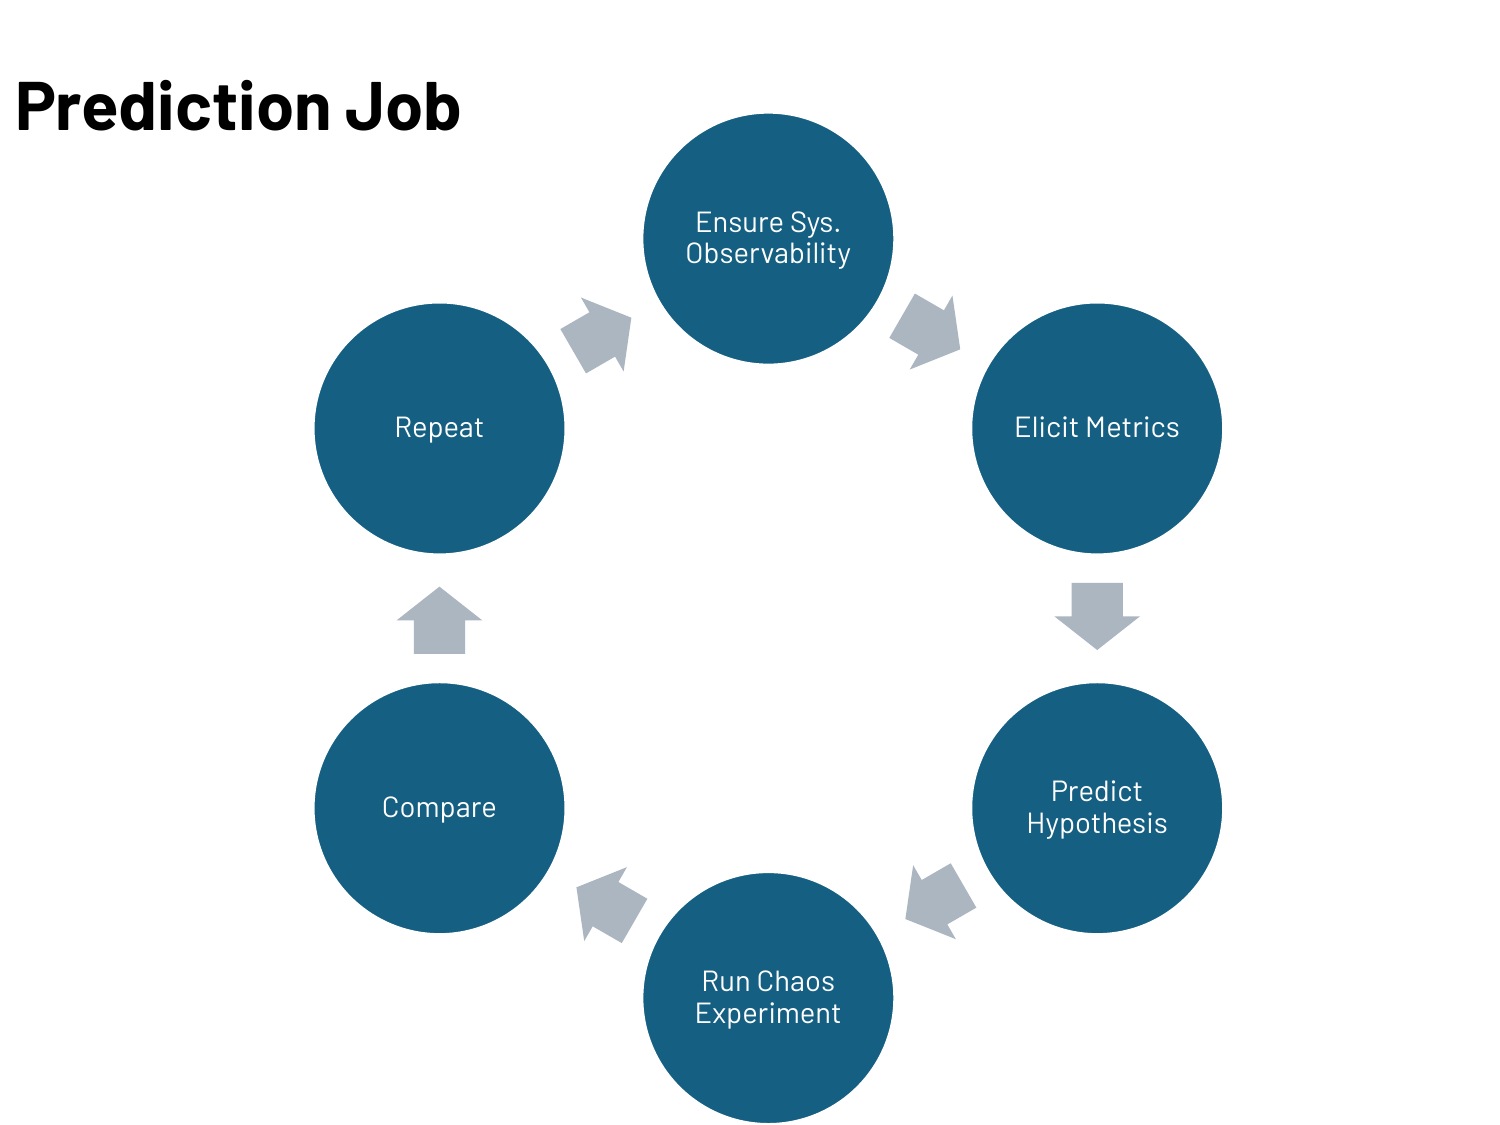

# Prediction Job
Ensure Sys. Observability

Elicit Metrics

Predict Hypothesis

Run Chaos Experiment

Compare

Repeat